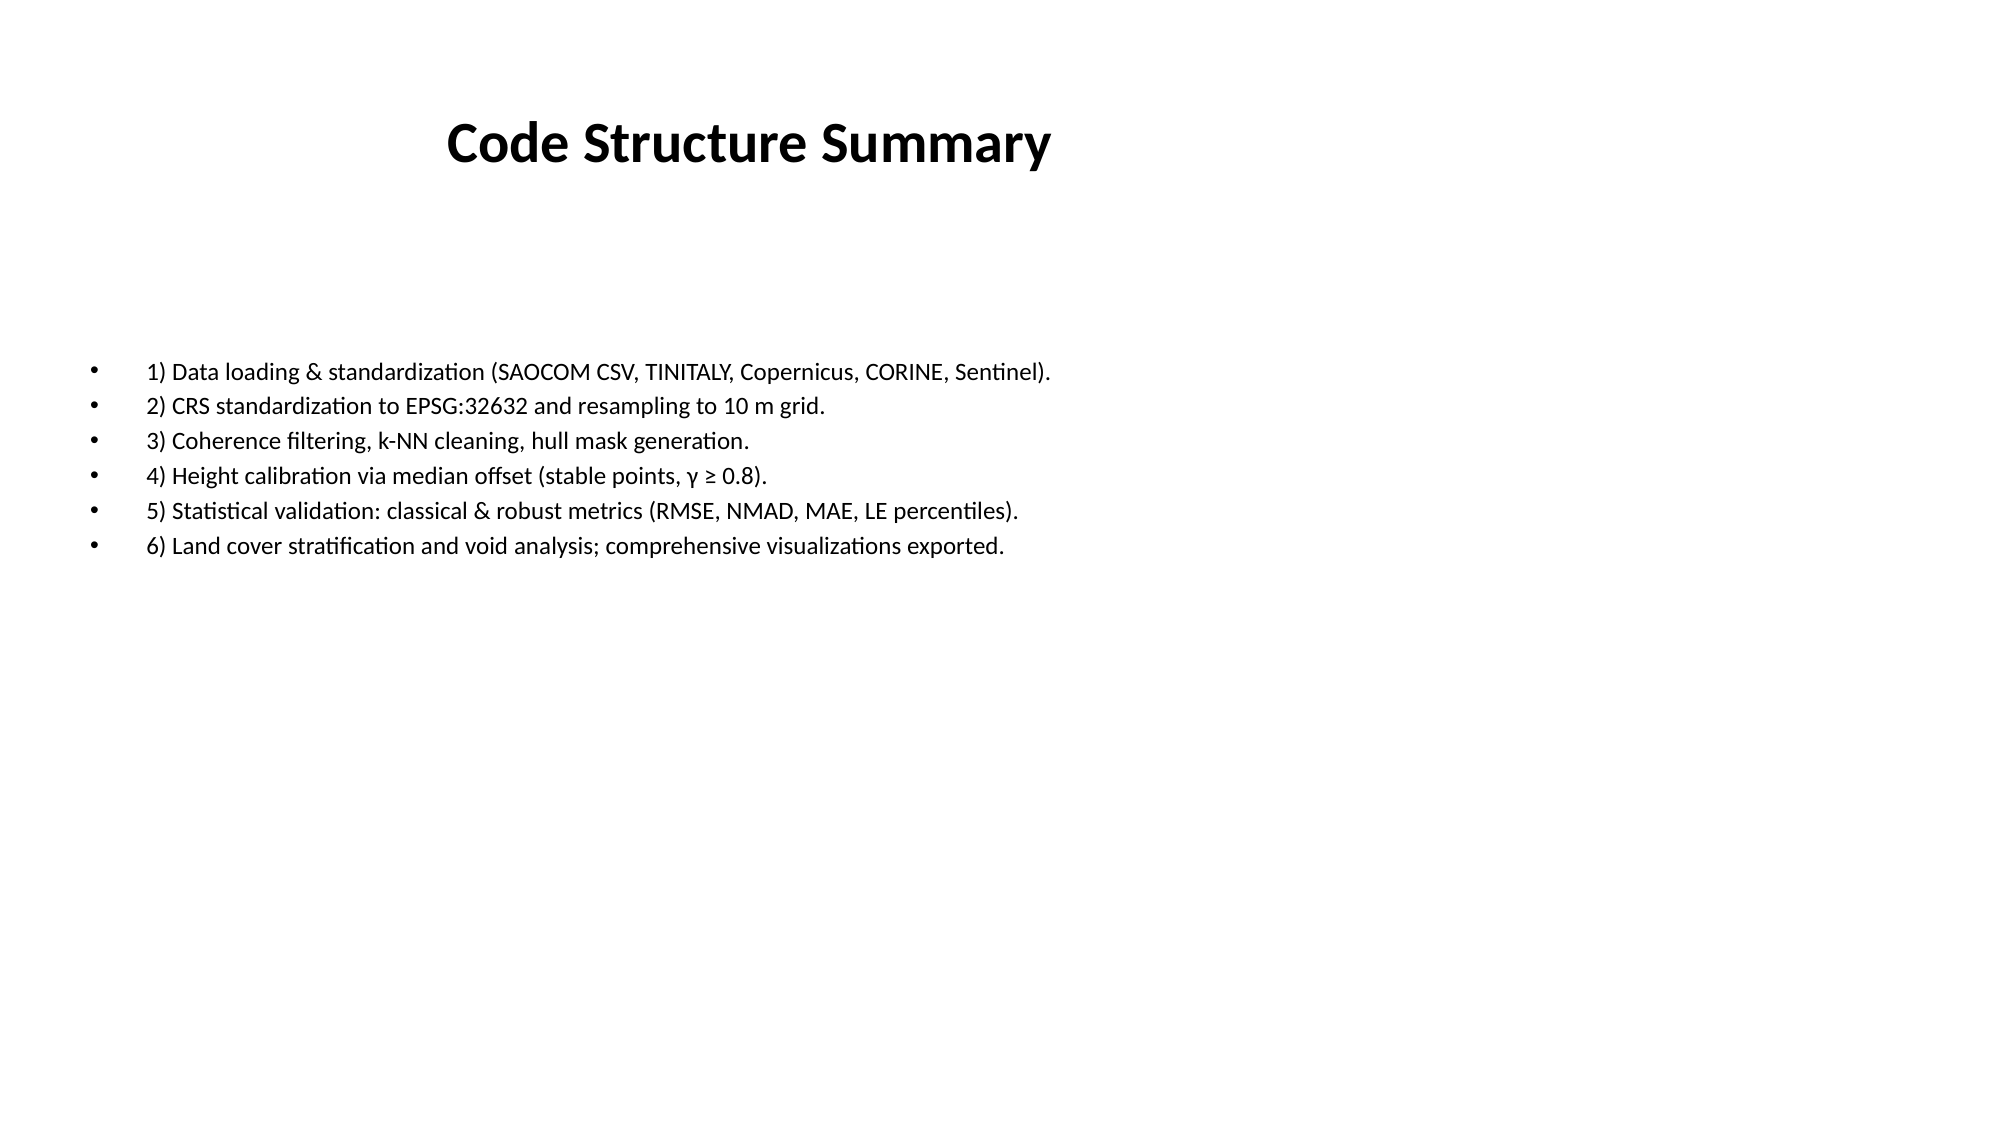

# Code Structure Summary

1) Data loading & standardization (SAOCOM CSV, TINITALY, Copernicus, CORINE, Sentinel).
2) CRS standardization to EPSG:32632 and resampling to 10 m grid.
3) Coherence filtering, k-NN cleaning, hull mask generation.
4) Height calibration via median offset (stable points, γ ≥ 0.8).
5) Statistical validation: classical & robust metrics (RMSE, NMAD, MAE, LE percentiles).
6) Land cover stratification and void analysis; comprehensive visualizations exported.